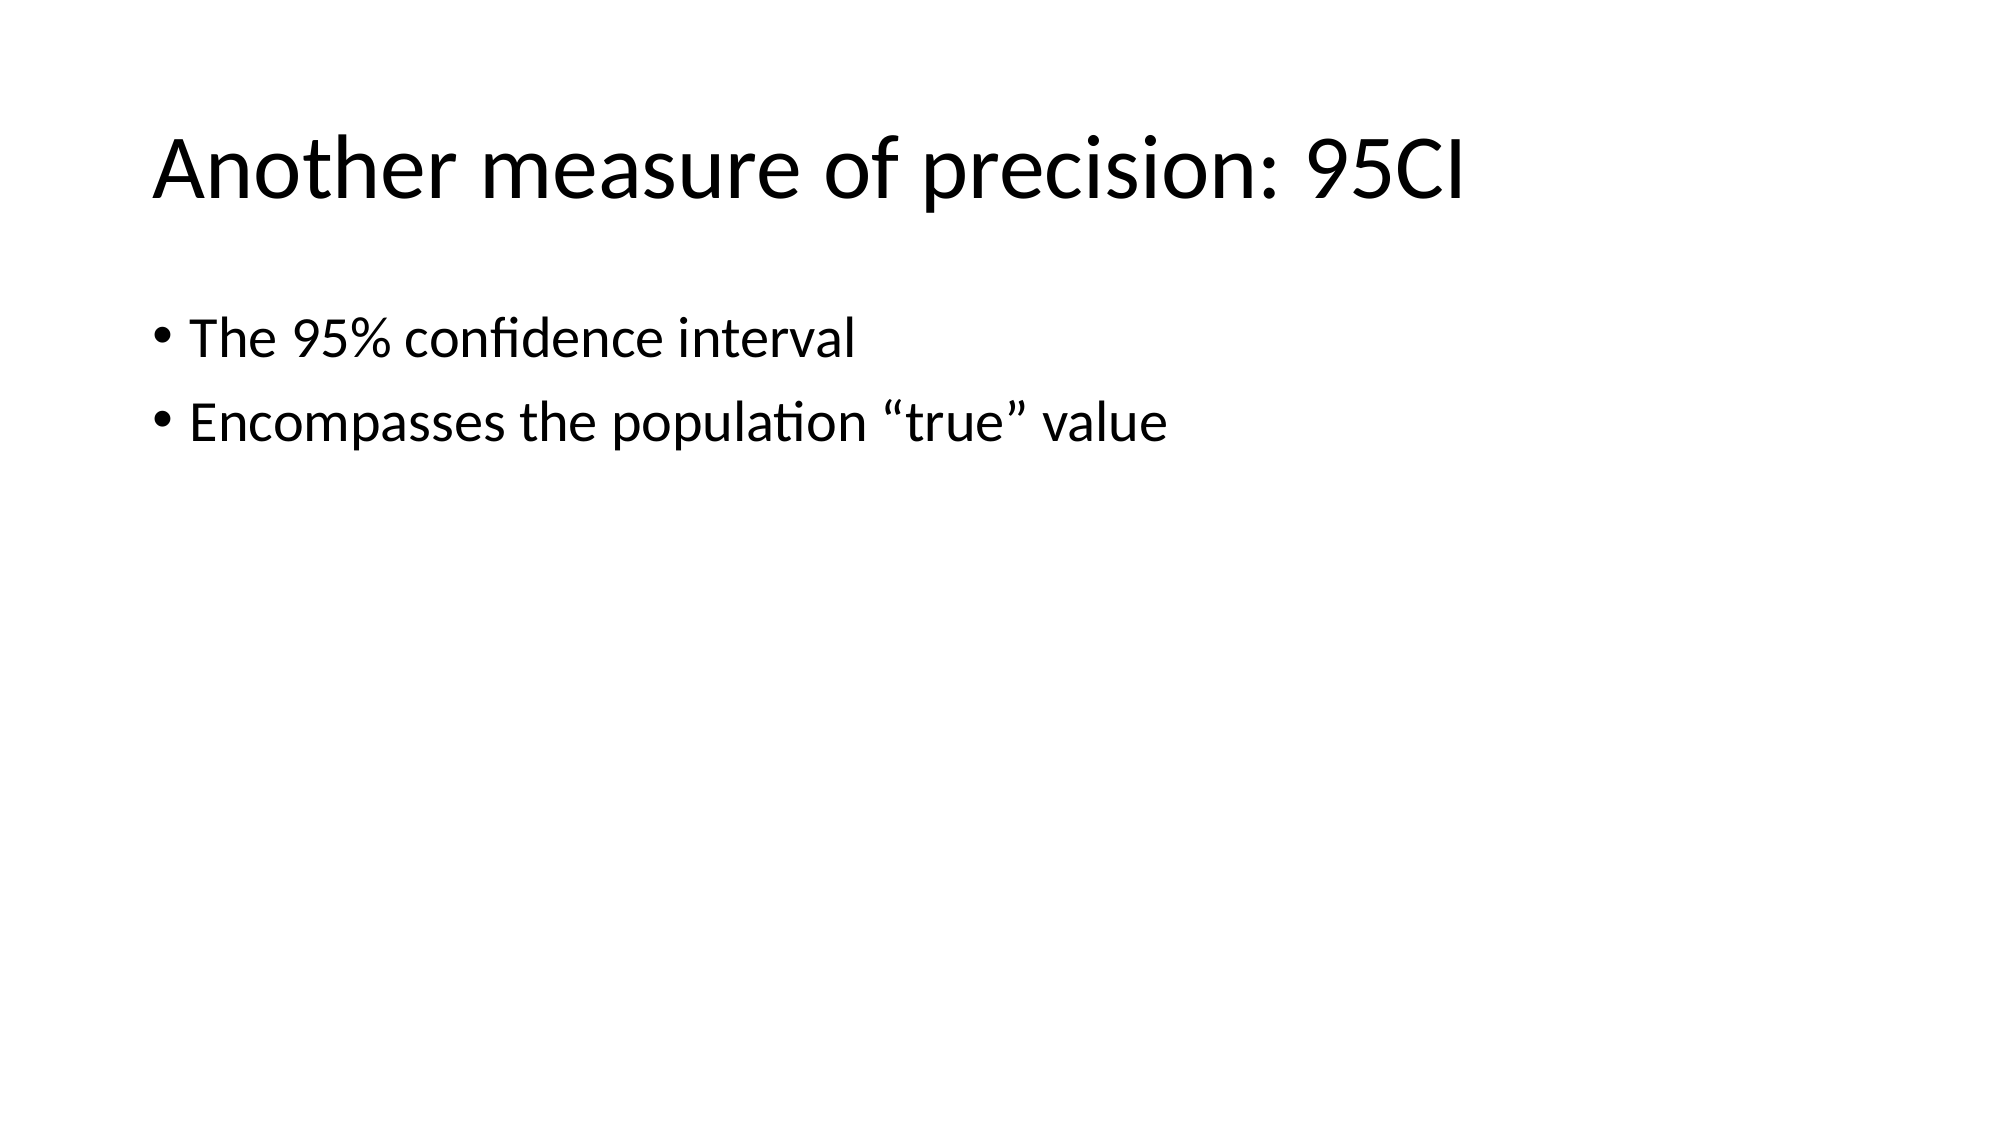

# Another measure of precision: 95CI
The 95% confidence interval
Encompasses the population “true” value